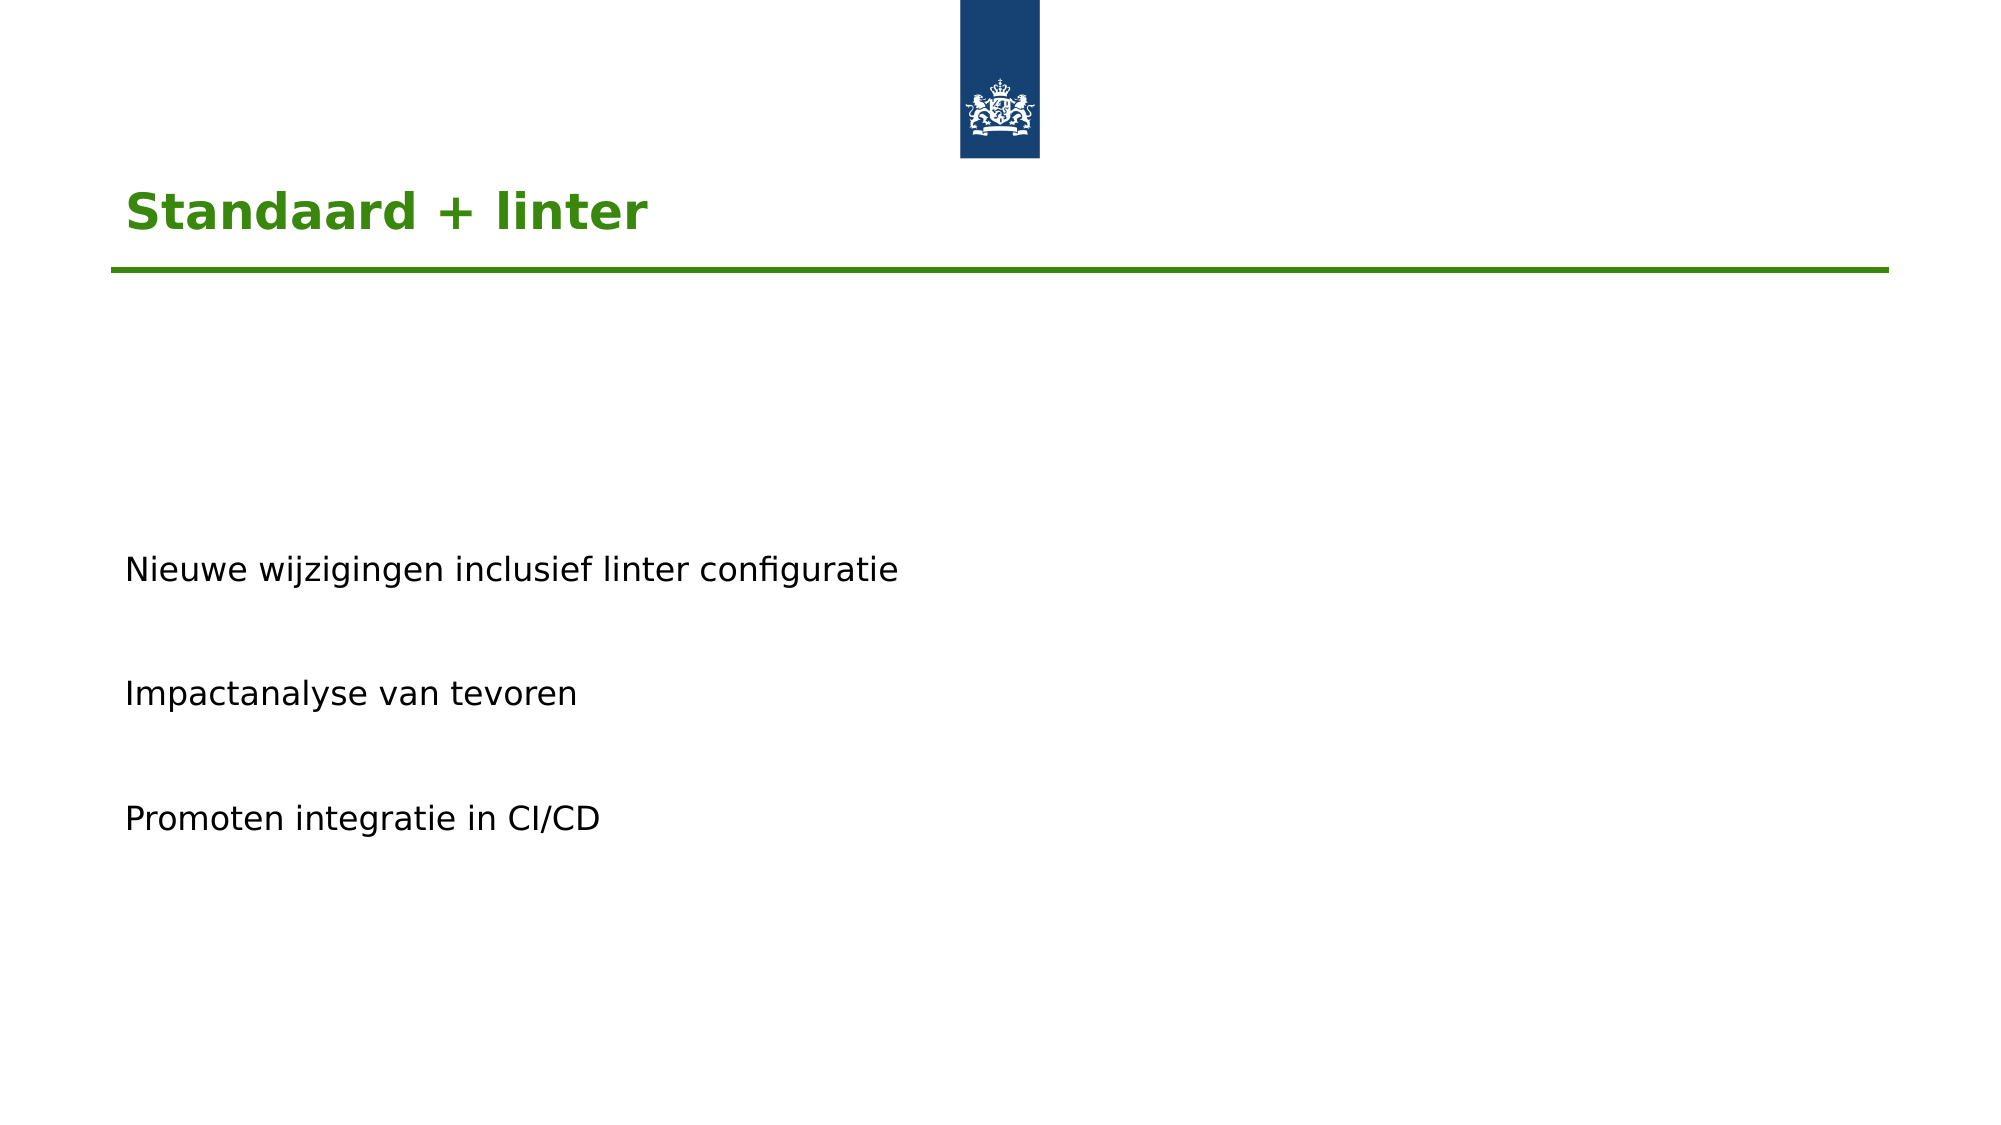

# Standaard + linter
Nieuwe wijzigingen inclusief linter configuratie
Impactanalyse van tevoren
Promoten integratie in CI/CD